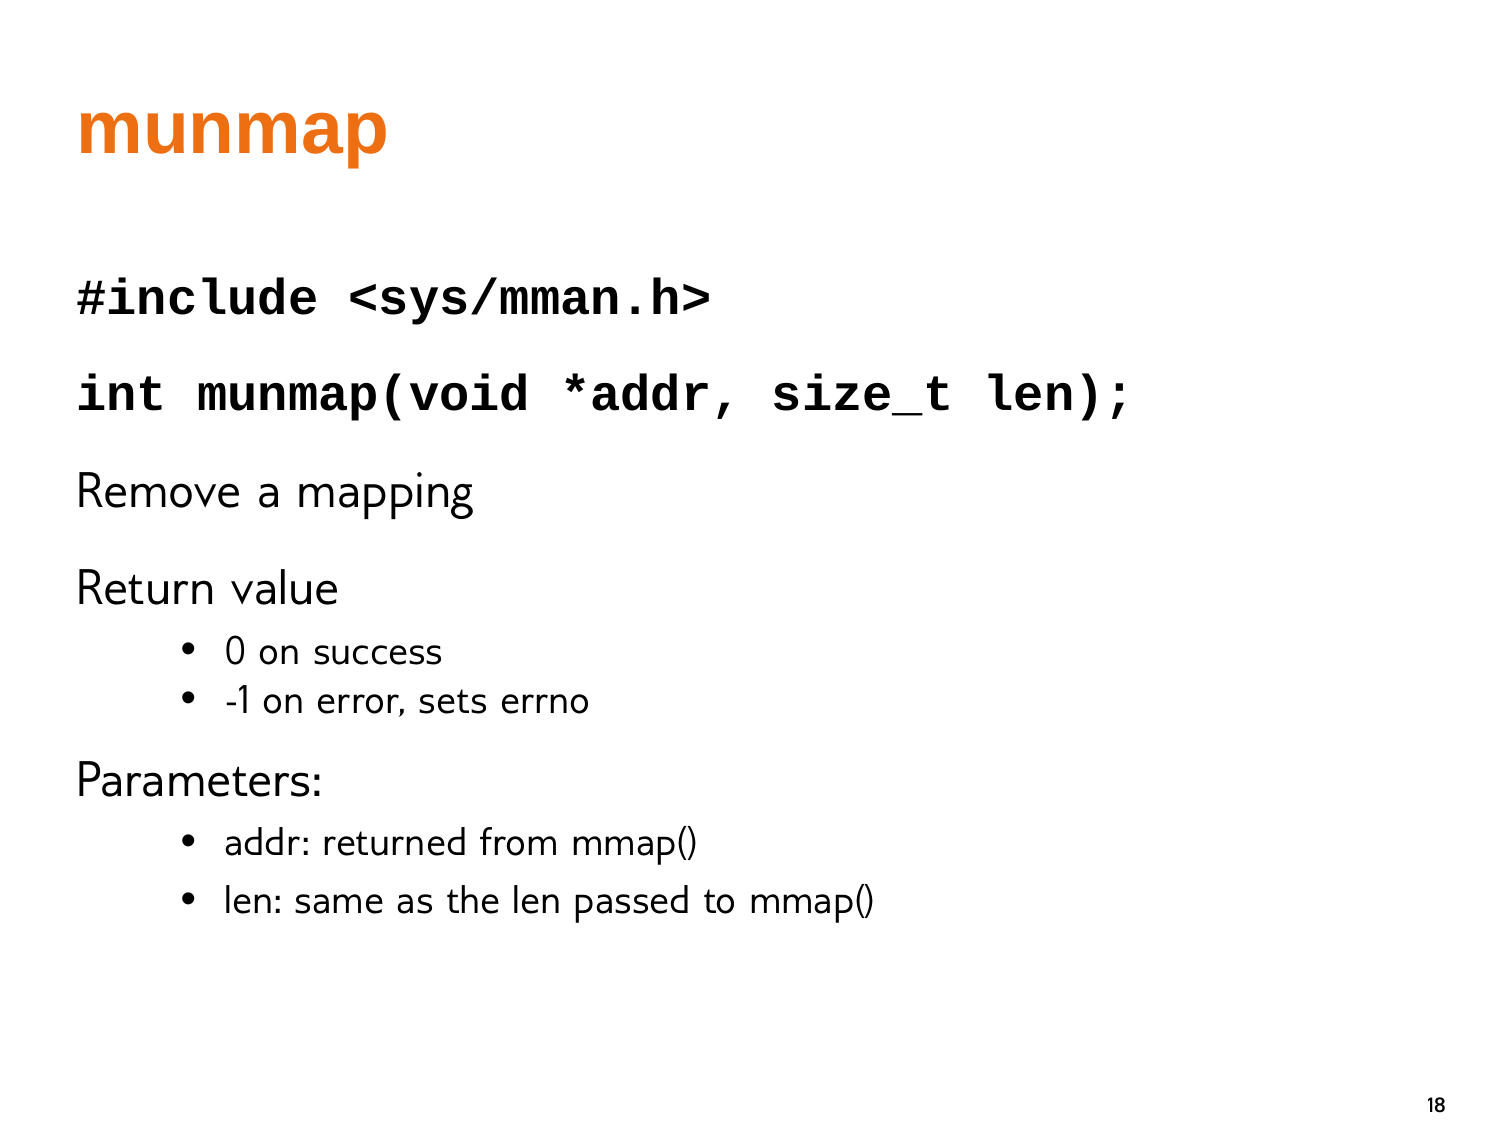

# munmap
#include <sys/mman.h>
int munmap(void *addr, size_t len);
Remove a mapping
Return value
0 on success
-1 on error, sets errno
Parameters:
addr: returned from mmap()
len: same as the len passed to mmap()